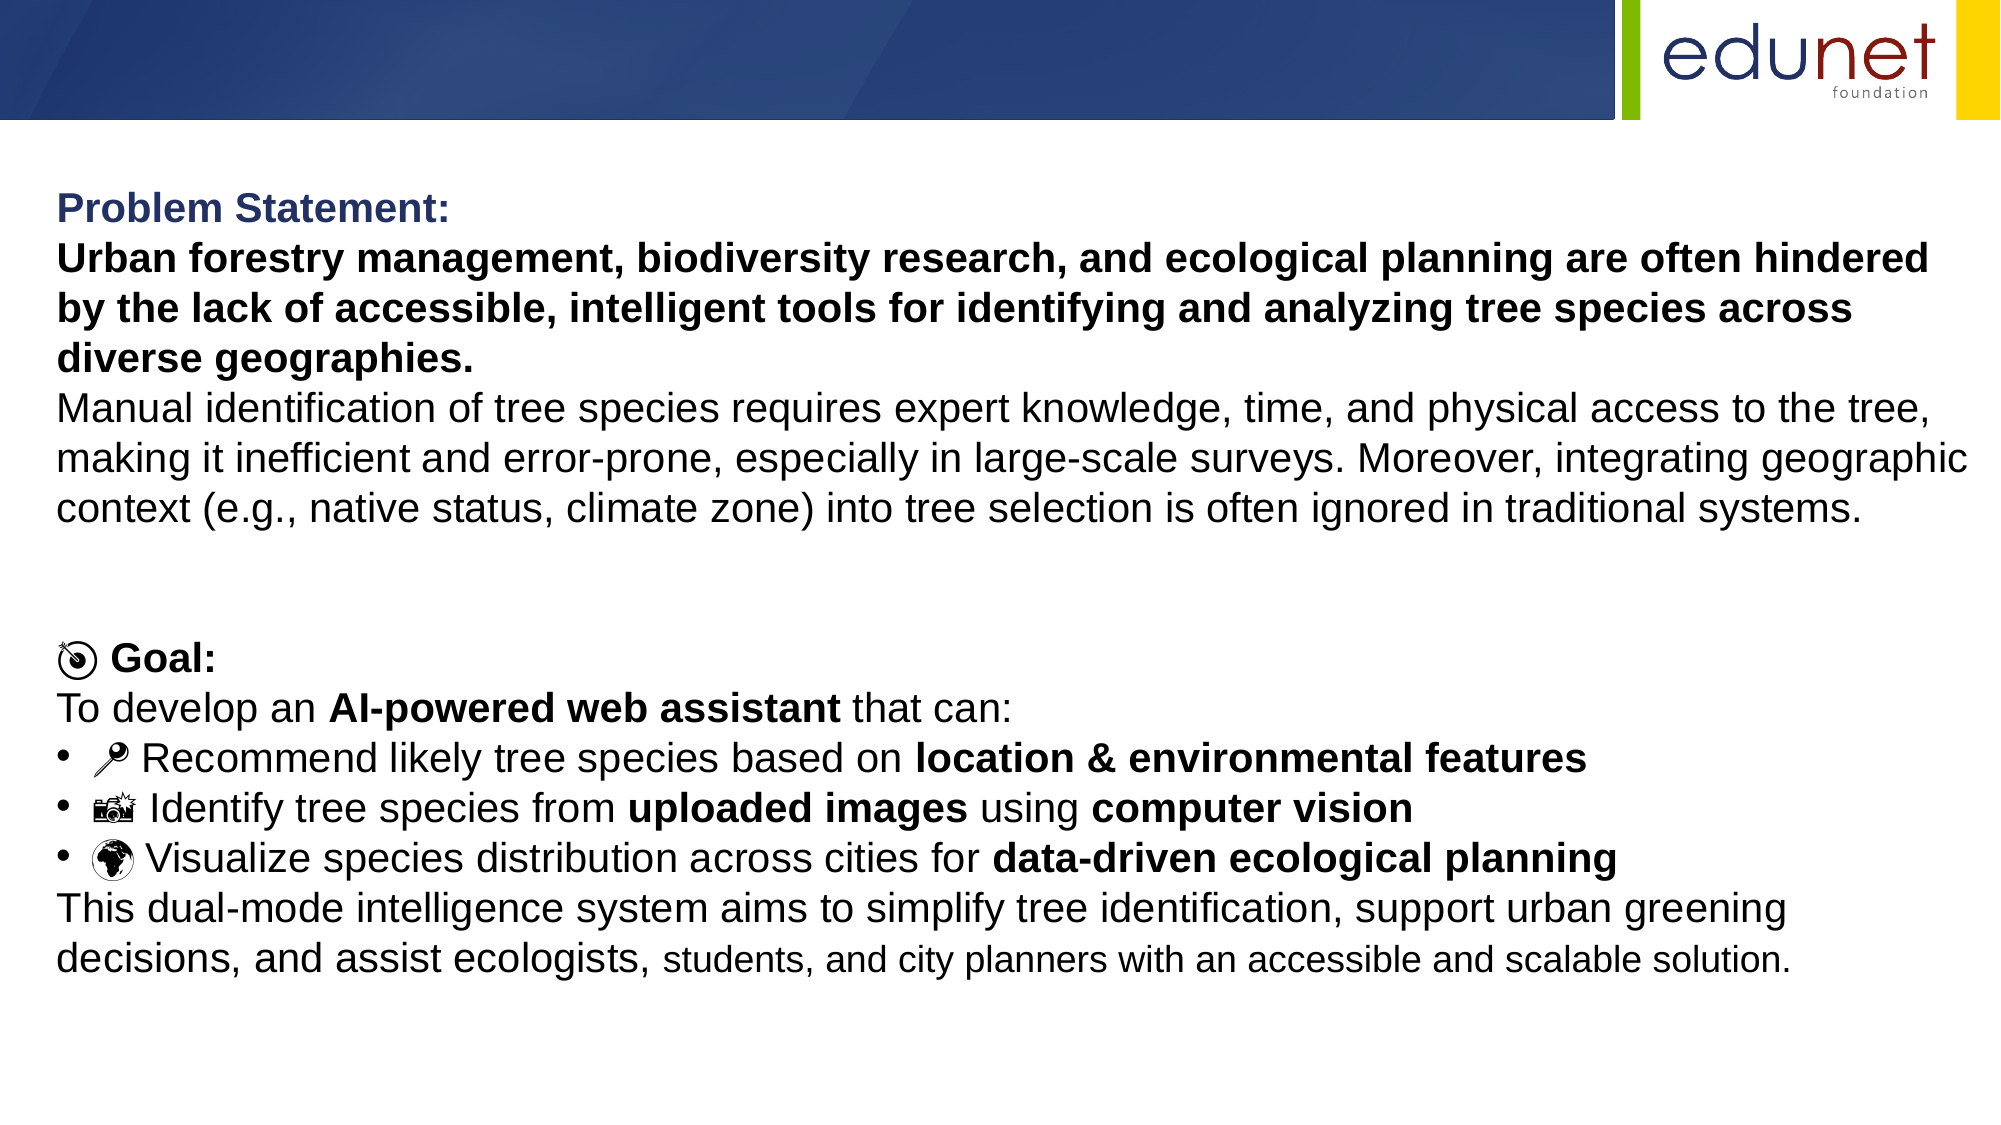

Problem Statement:
Urban forestry management, biodiversity research, and ecological planning are often hindered by the lack of accessible, intelligent tools for identifying and analyzing tree species across diverse geographies.
Manual identification of tree species requires expert knowledge, time, and physical access to the tree, making it inefficient and error-prone, especially in large-scale surveys. Moreover, integrating geographic context (e.g., native status, climate zone) into tree selection is often ignored in traditional systems.

🎯 Goal:
To develop an AI-powered web assistant that can:
📍 Recommend likely tree species based on location & environmental features
📸 Identify tree species from uploaded images using computer vision
🌍 Visualize species distribution across cities for data-driven ecological planning
This dual-mode intelligence system aims to simplify tree identification, support urban greening decisions, and assist ecologists, students, and city planners with an accessible and scalable solution.